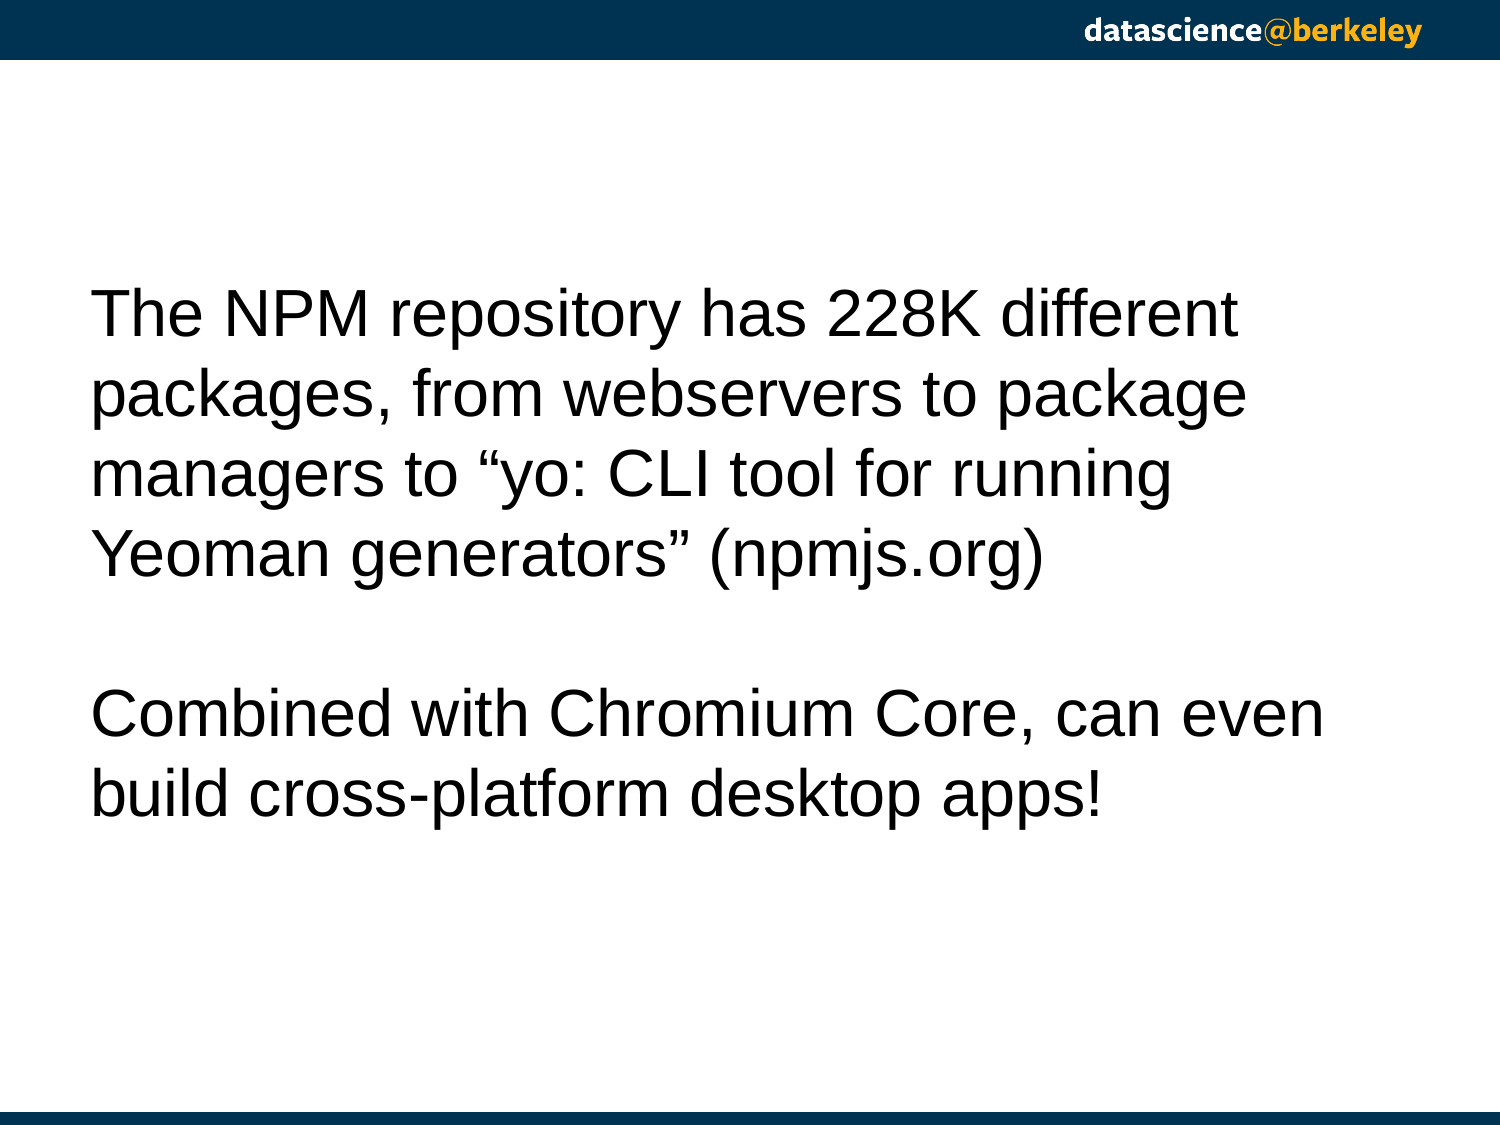

#
The NPM repository has 228K different packages, from webservers to package managers to “yo: CLI tool for running Yeoman generators” (npmjs.org)

Combined with Chromium Core, can even build cross-platform desktop apps!